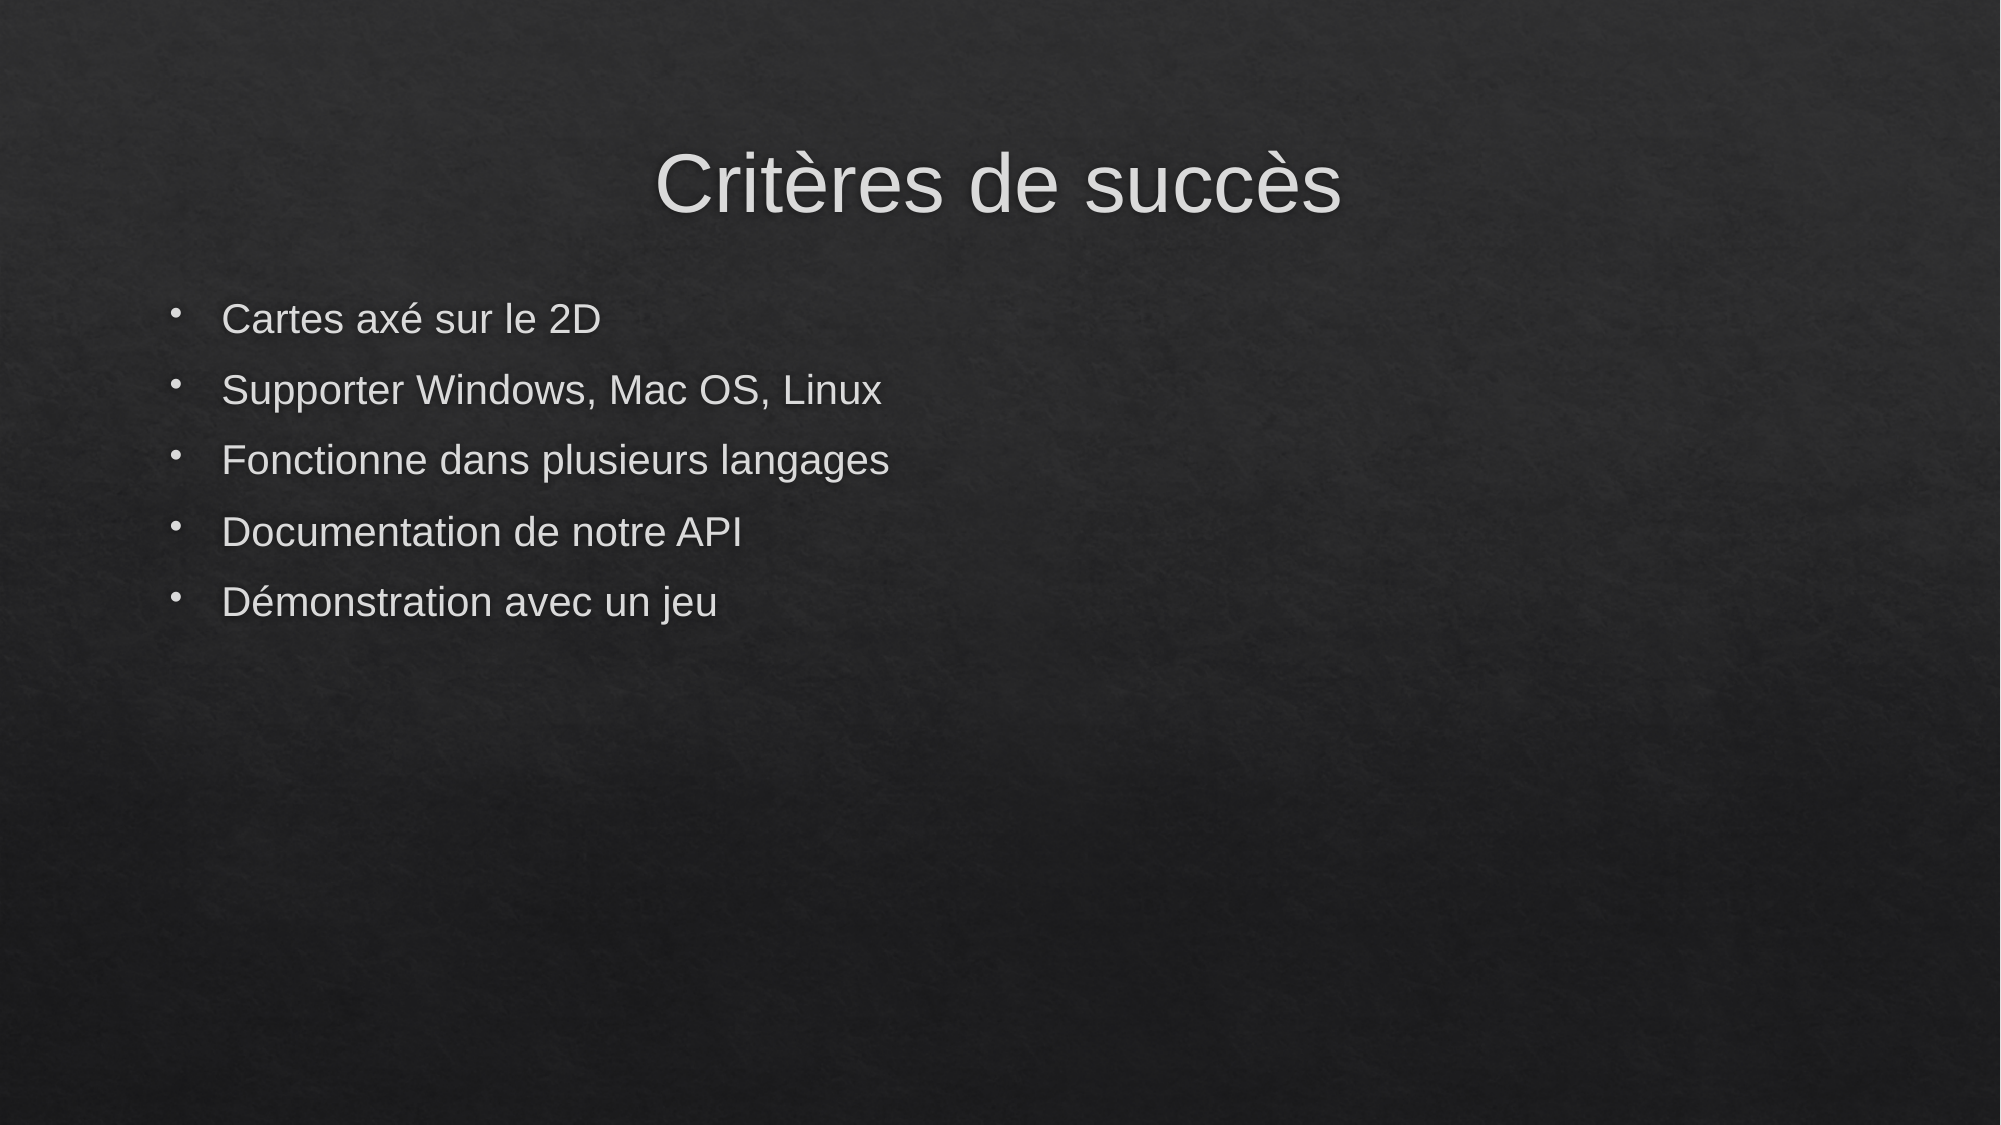

# Critères de succès
Cartes axé sur le 2D
Supporter Windows, Mac OS, Linux
Fonctionne dans plusieurs langages
Documentation de notre API
Démonstration avec un jeu